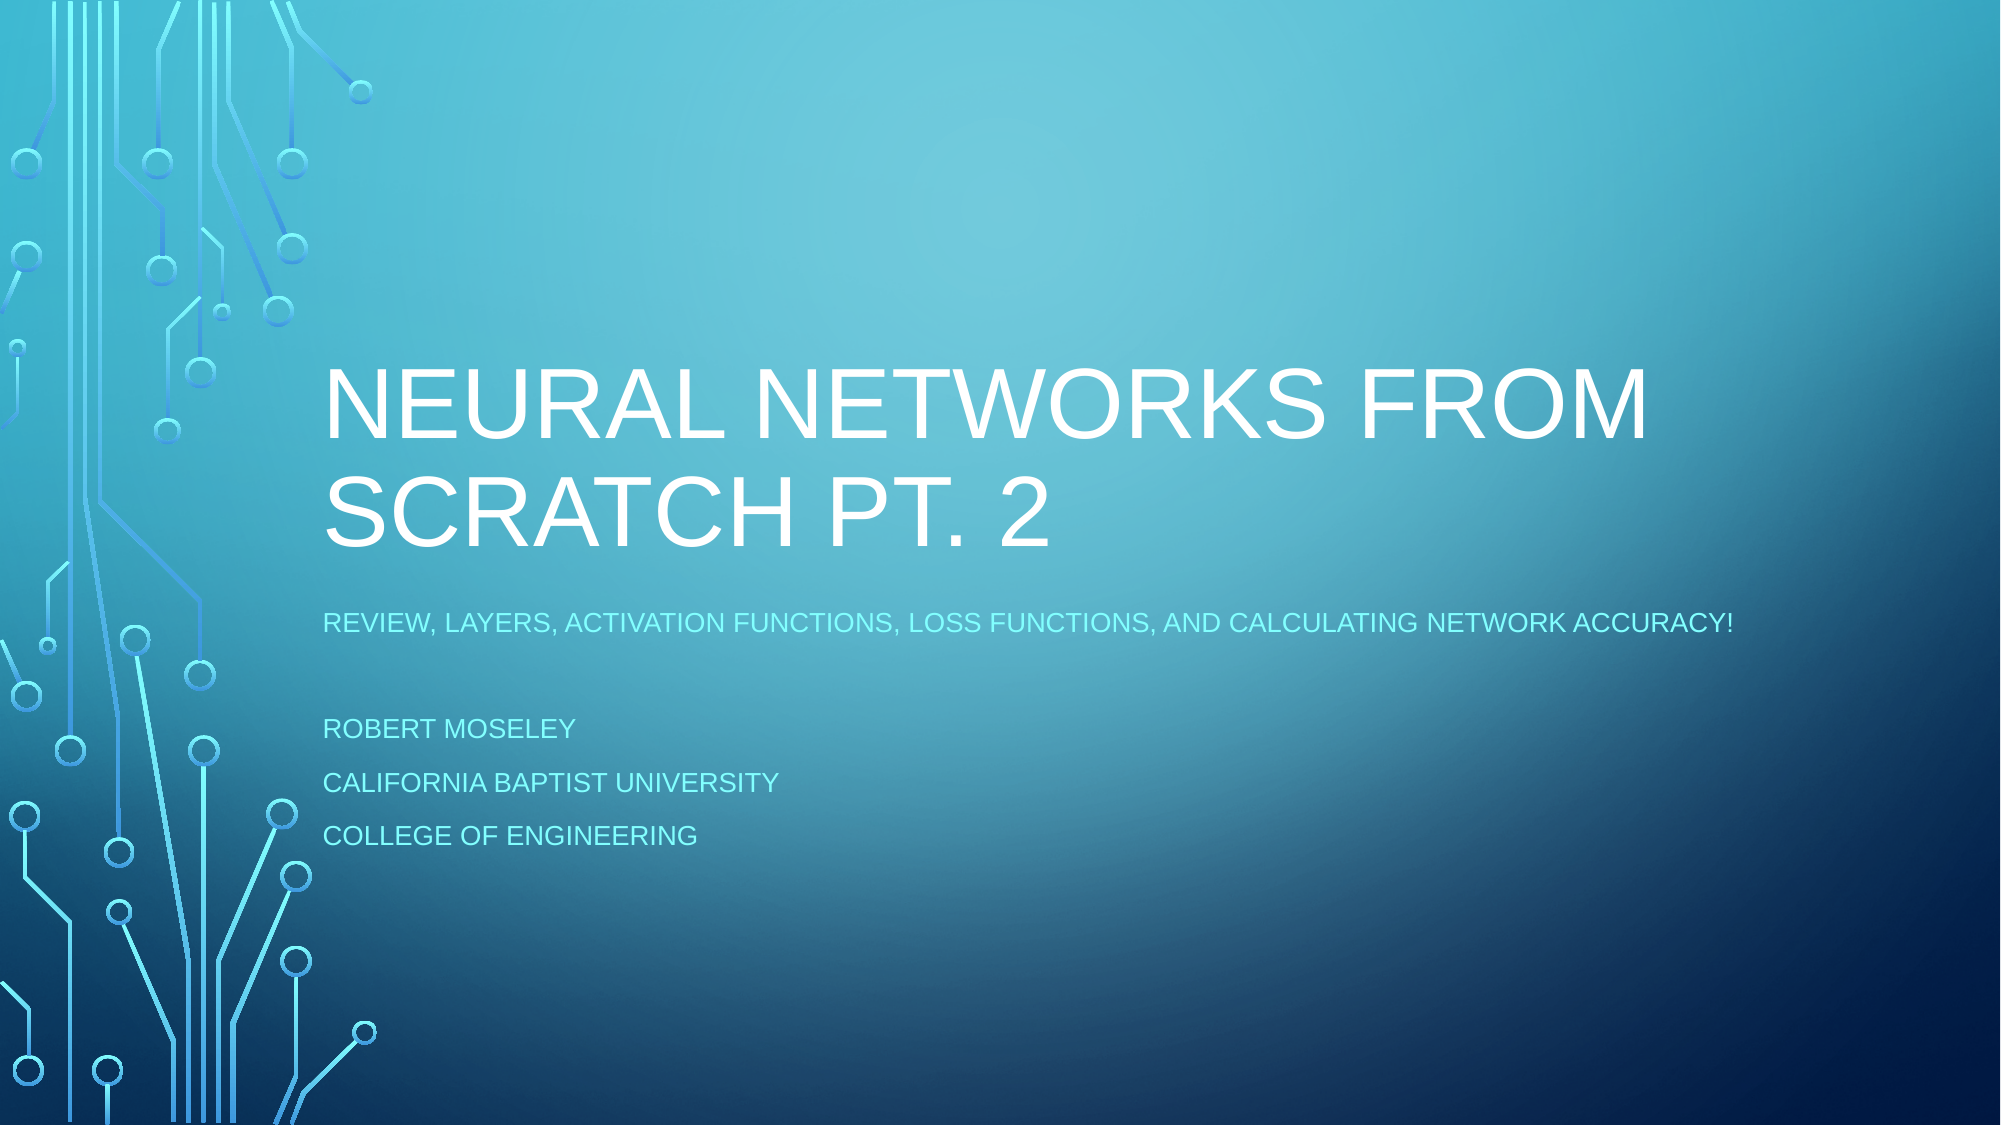

# Neural Networks From Scratch Pt. 2
Review, Layers, Activation Functions, Loss Functions, and calculating network accuracy!

Robert Moseley
California Baptist University
College of Engineering